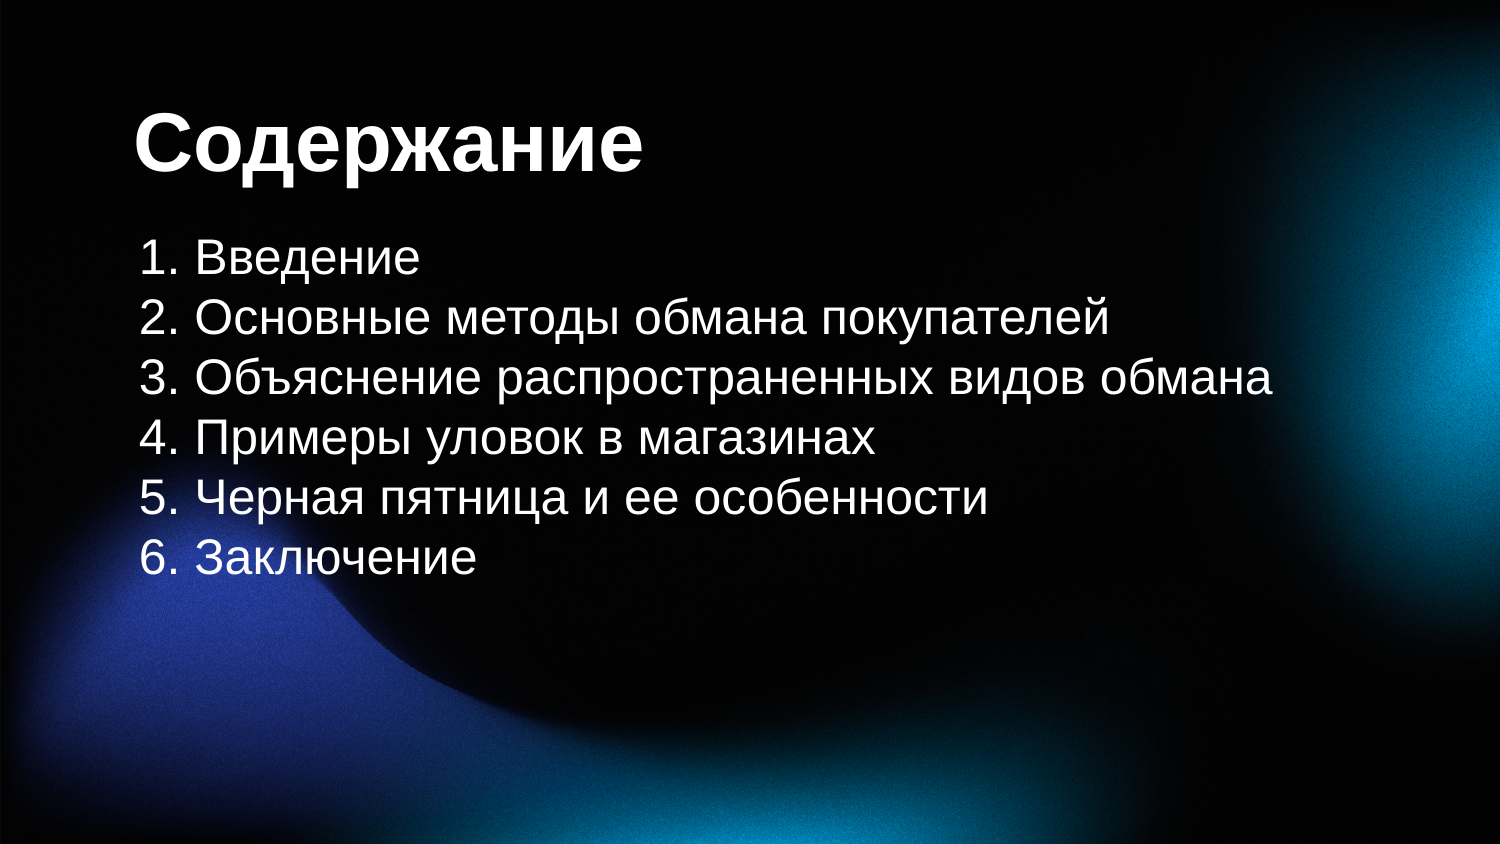

# Содержание
1. Введение
2. Основные методы обмана покупателей
3. Объяснение распространенных видов обмана
4. Примеры уловок в магазинах
5. Черная пятница и ее особенности
6. Заключение